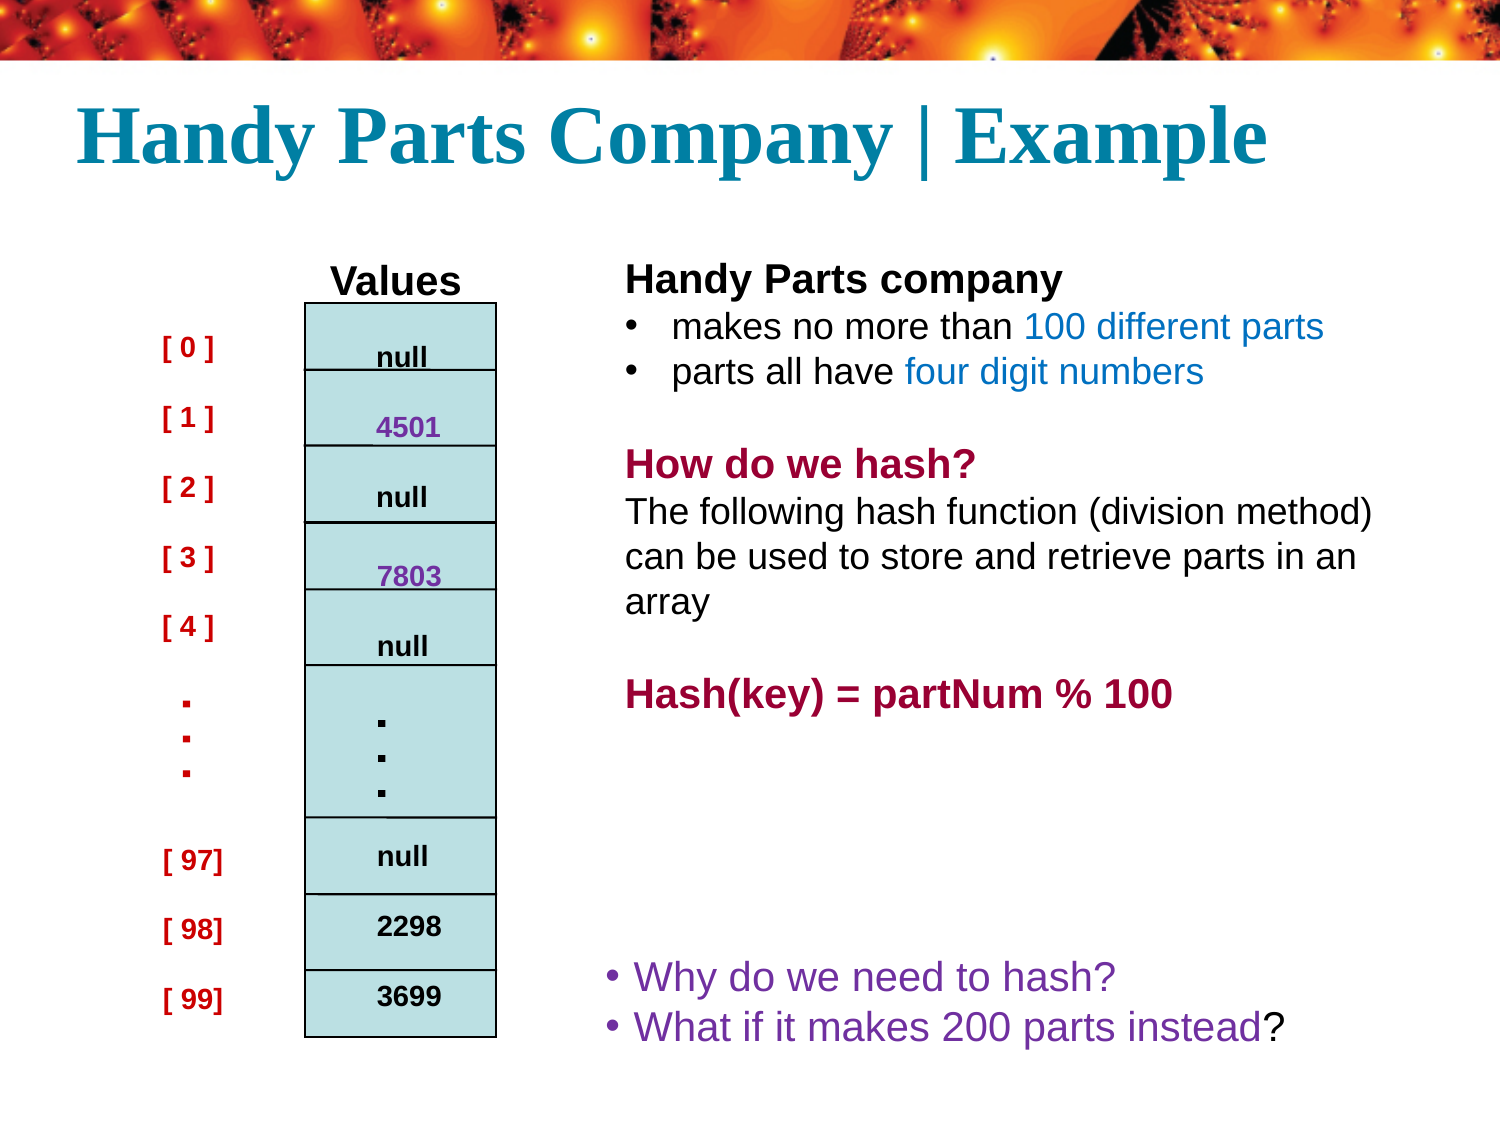

Handy Parts Company | Example
Handy Parts company
makes no more than 100 different parts
parts all have four digit numbers

How do we hash?
The following hash function (division method) can be used to store and retrieve parts in an array

Hash(key) = partNum % 100

    Values

[ 0 ]

[ 1 ]

[ 2 ]

[ 3 ]

[ 4 ]

  .
  .
  .

null

4501

null

8903

  8

10

7803

null

.
.
.

null

2298

3699

[ 97]

[ 98]

[ 99]

Why do we need to hash?
What if it makes 200 parts instead?